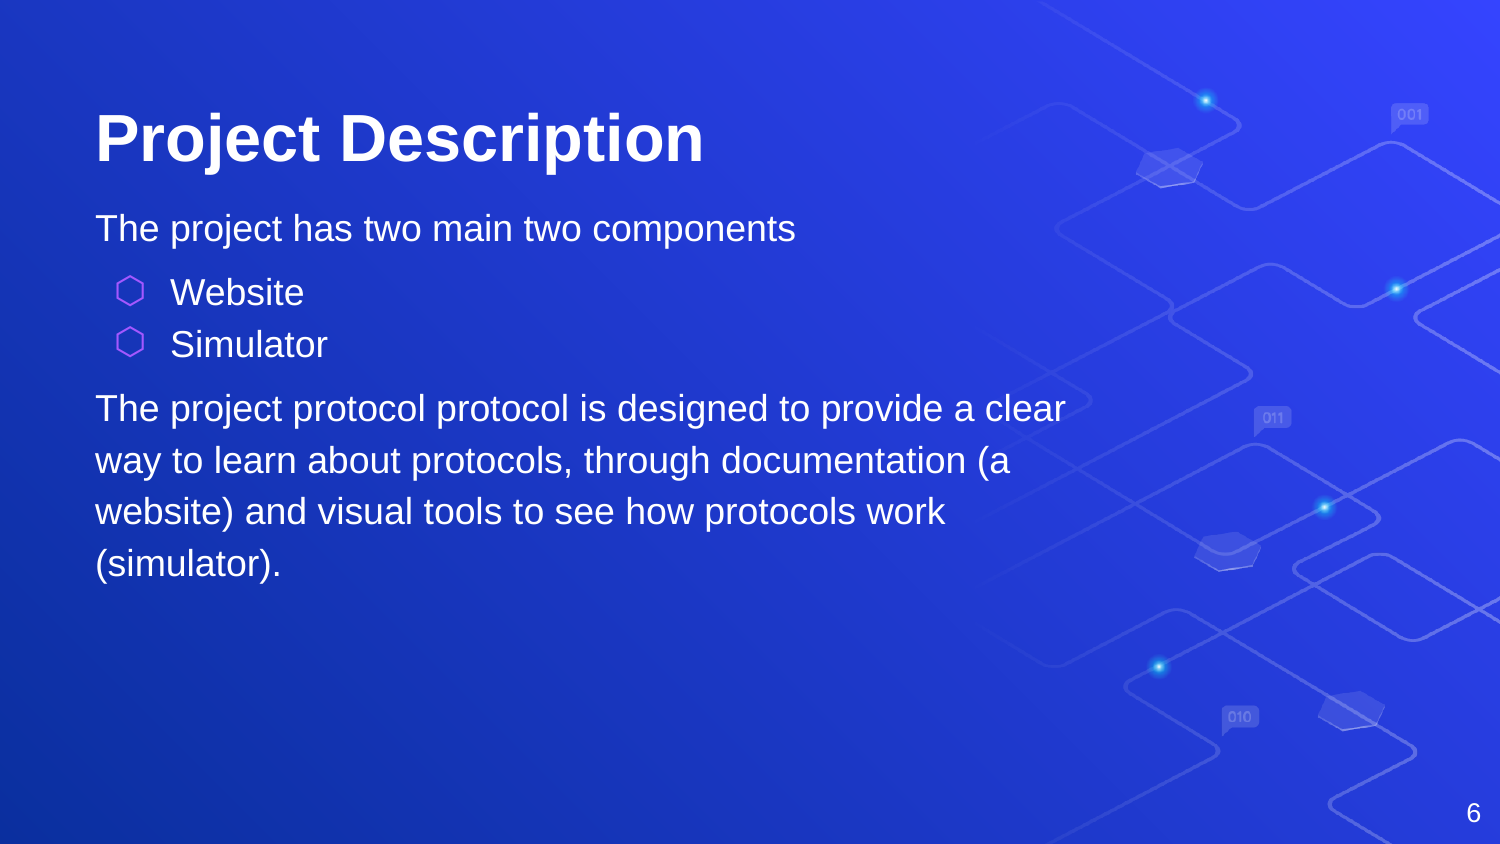

# Project Description
The project has two main two components
Website
Simulator
The project protocol protocol is designed to provide a clear way to learn about protocols, through documentation (a website) and visual tools to see how protocols work (simulator).
6